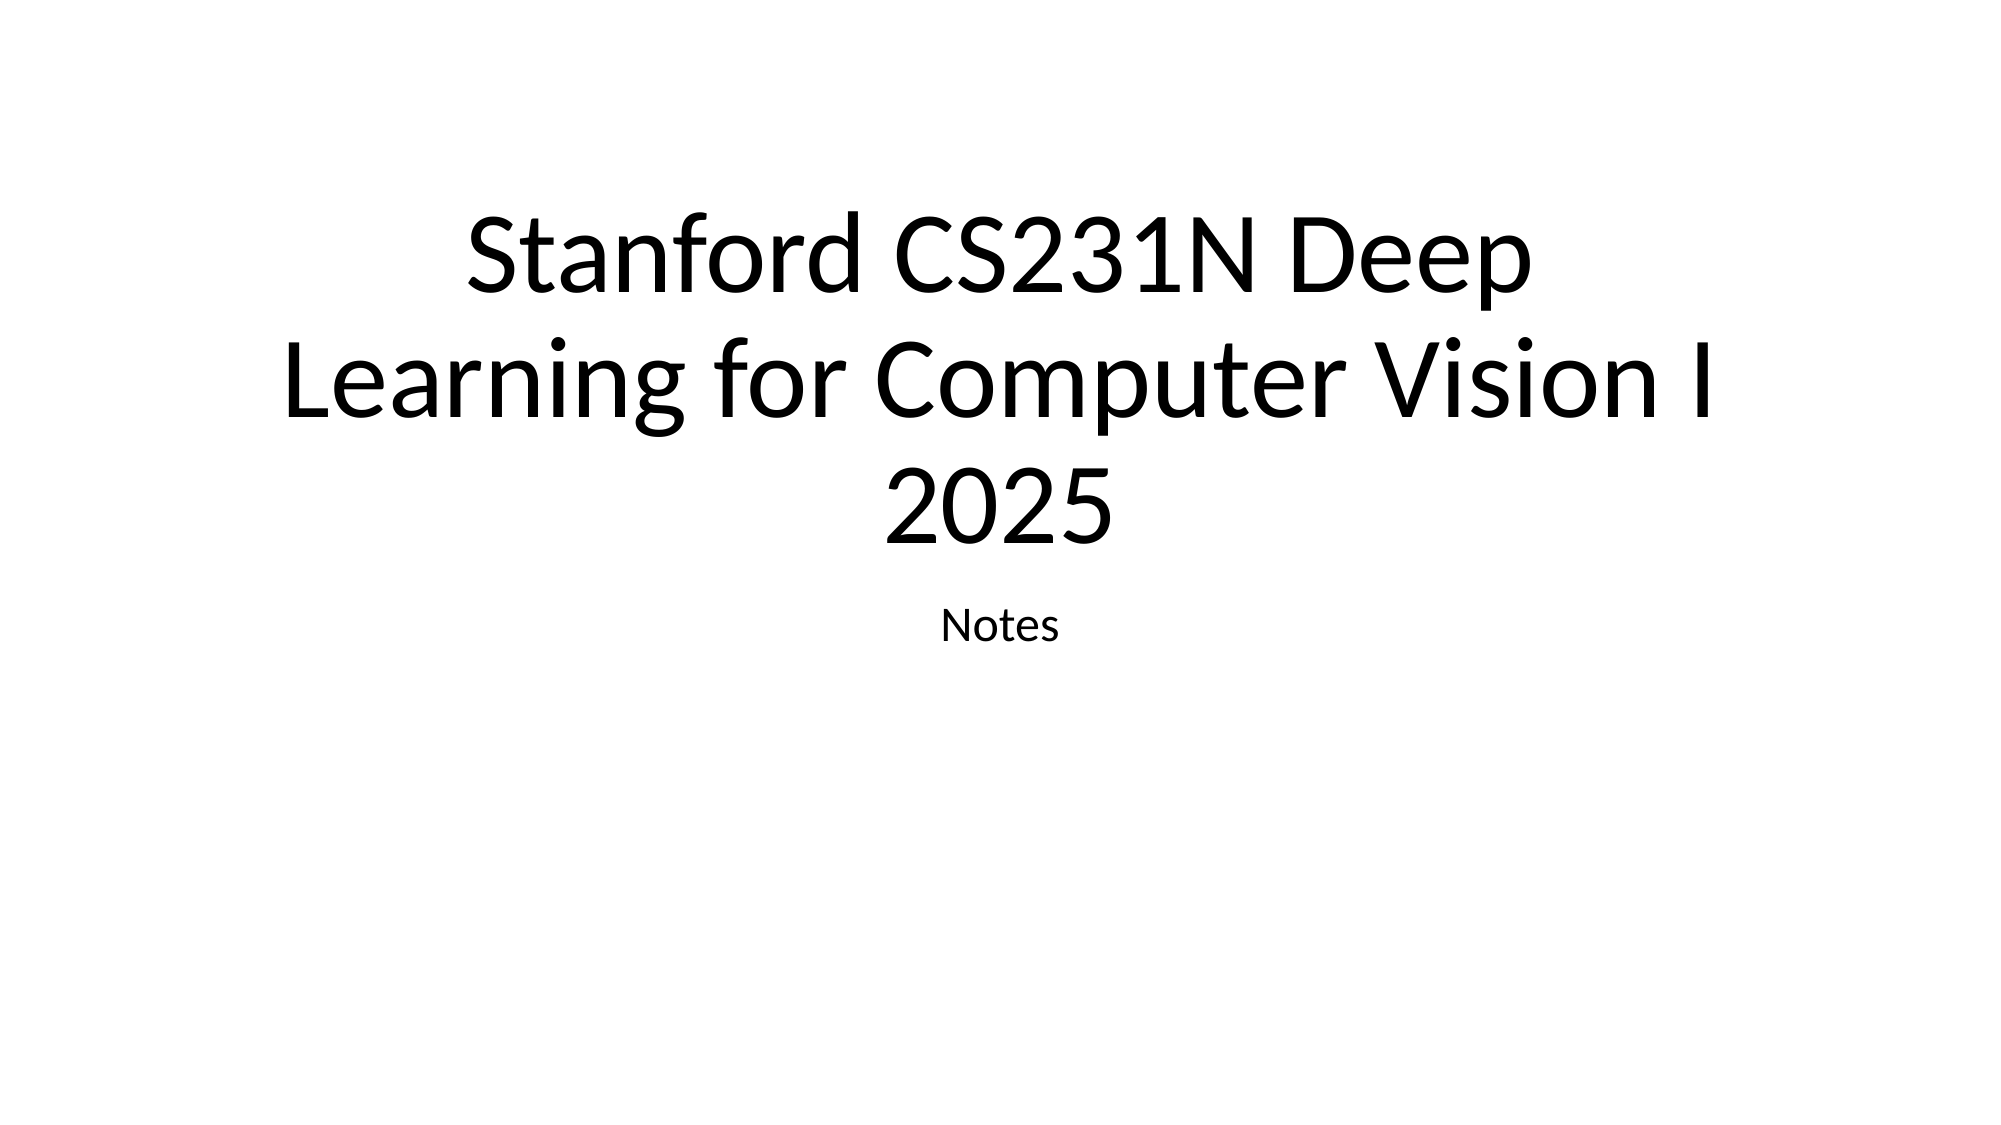

# Stanford CS231N Deep Learning for Computer Vision I 2025
Notes